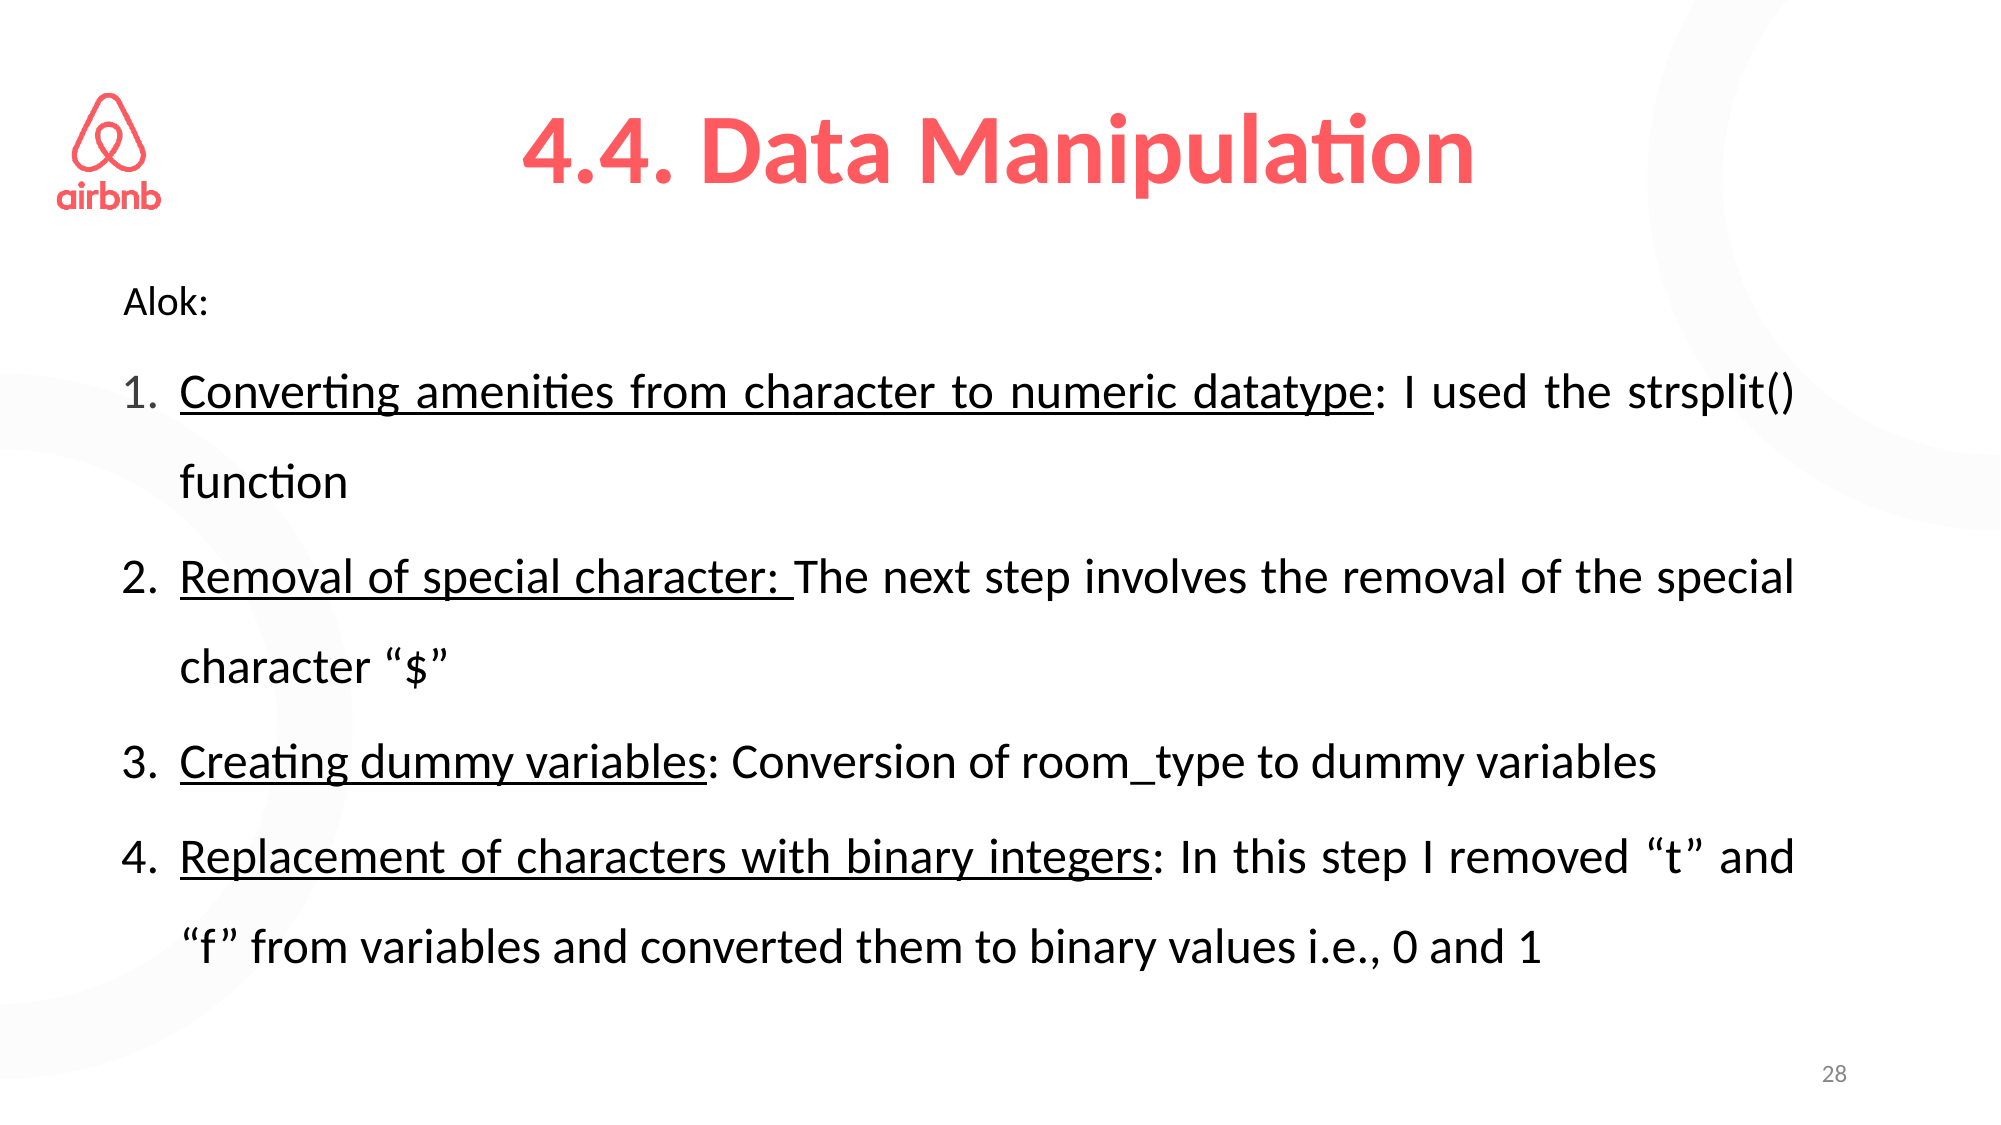

# 4.4. Data Manipulation
Alok:
Converting amenities from character to numeric datatype: I used the strsplit() function
Removal of special character: The next step involves the removal of the special character “$”
Creating dummy variables: Conversion of room_type to dummy variables
Replacement of characters with binary integers: In this step I removed “t” and “f” from variables and converted them to binary values i.e., 0 and 1
28